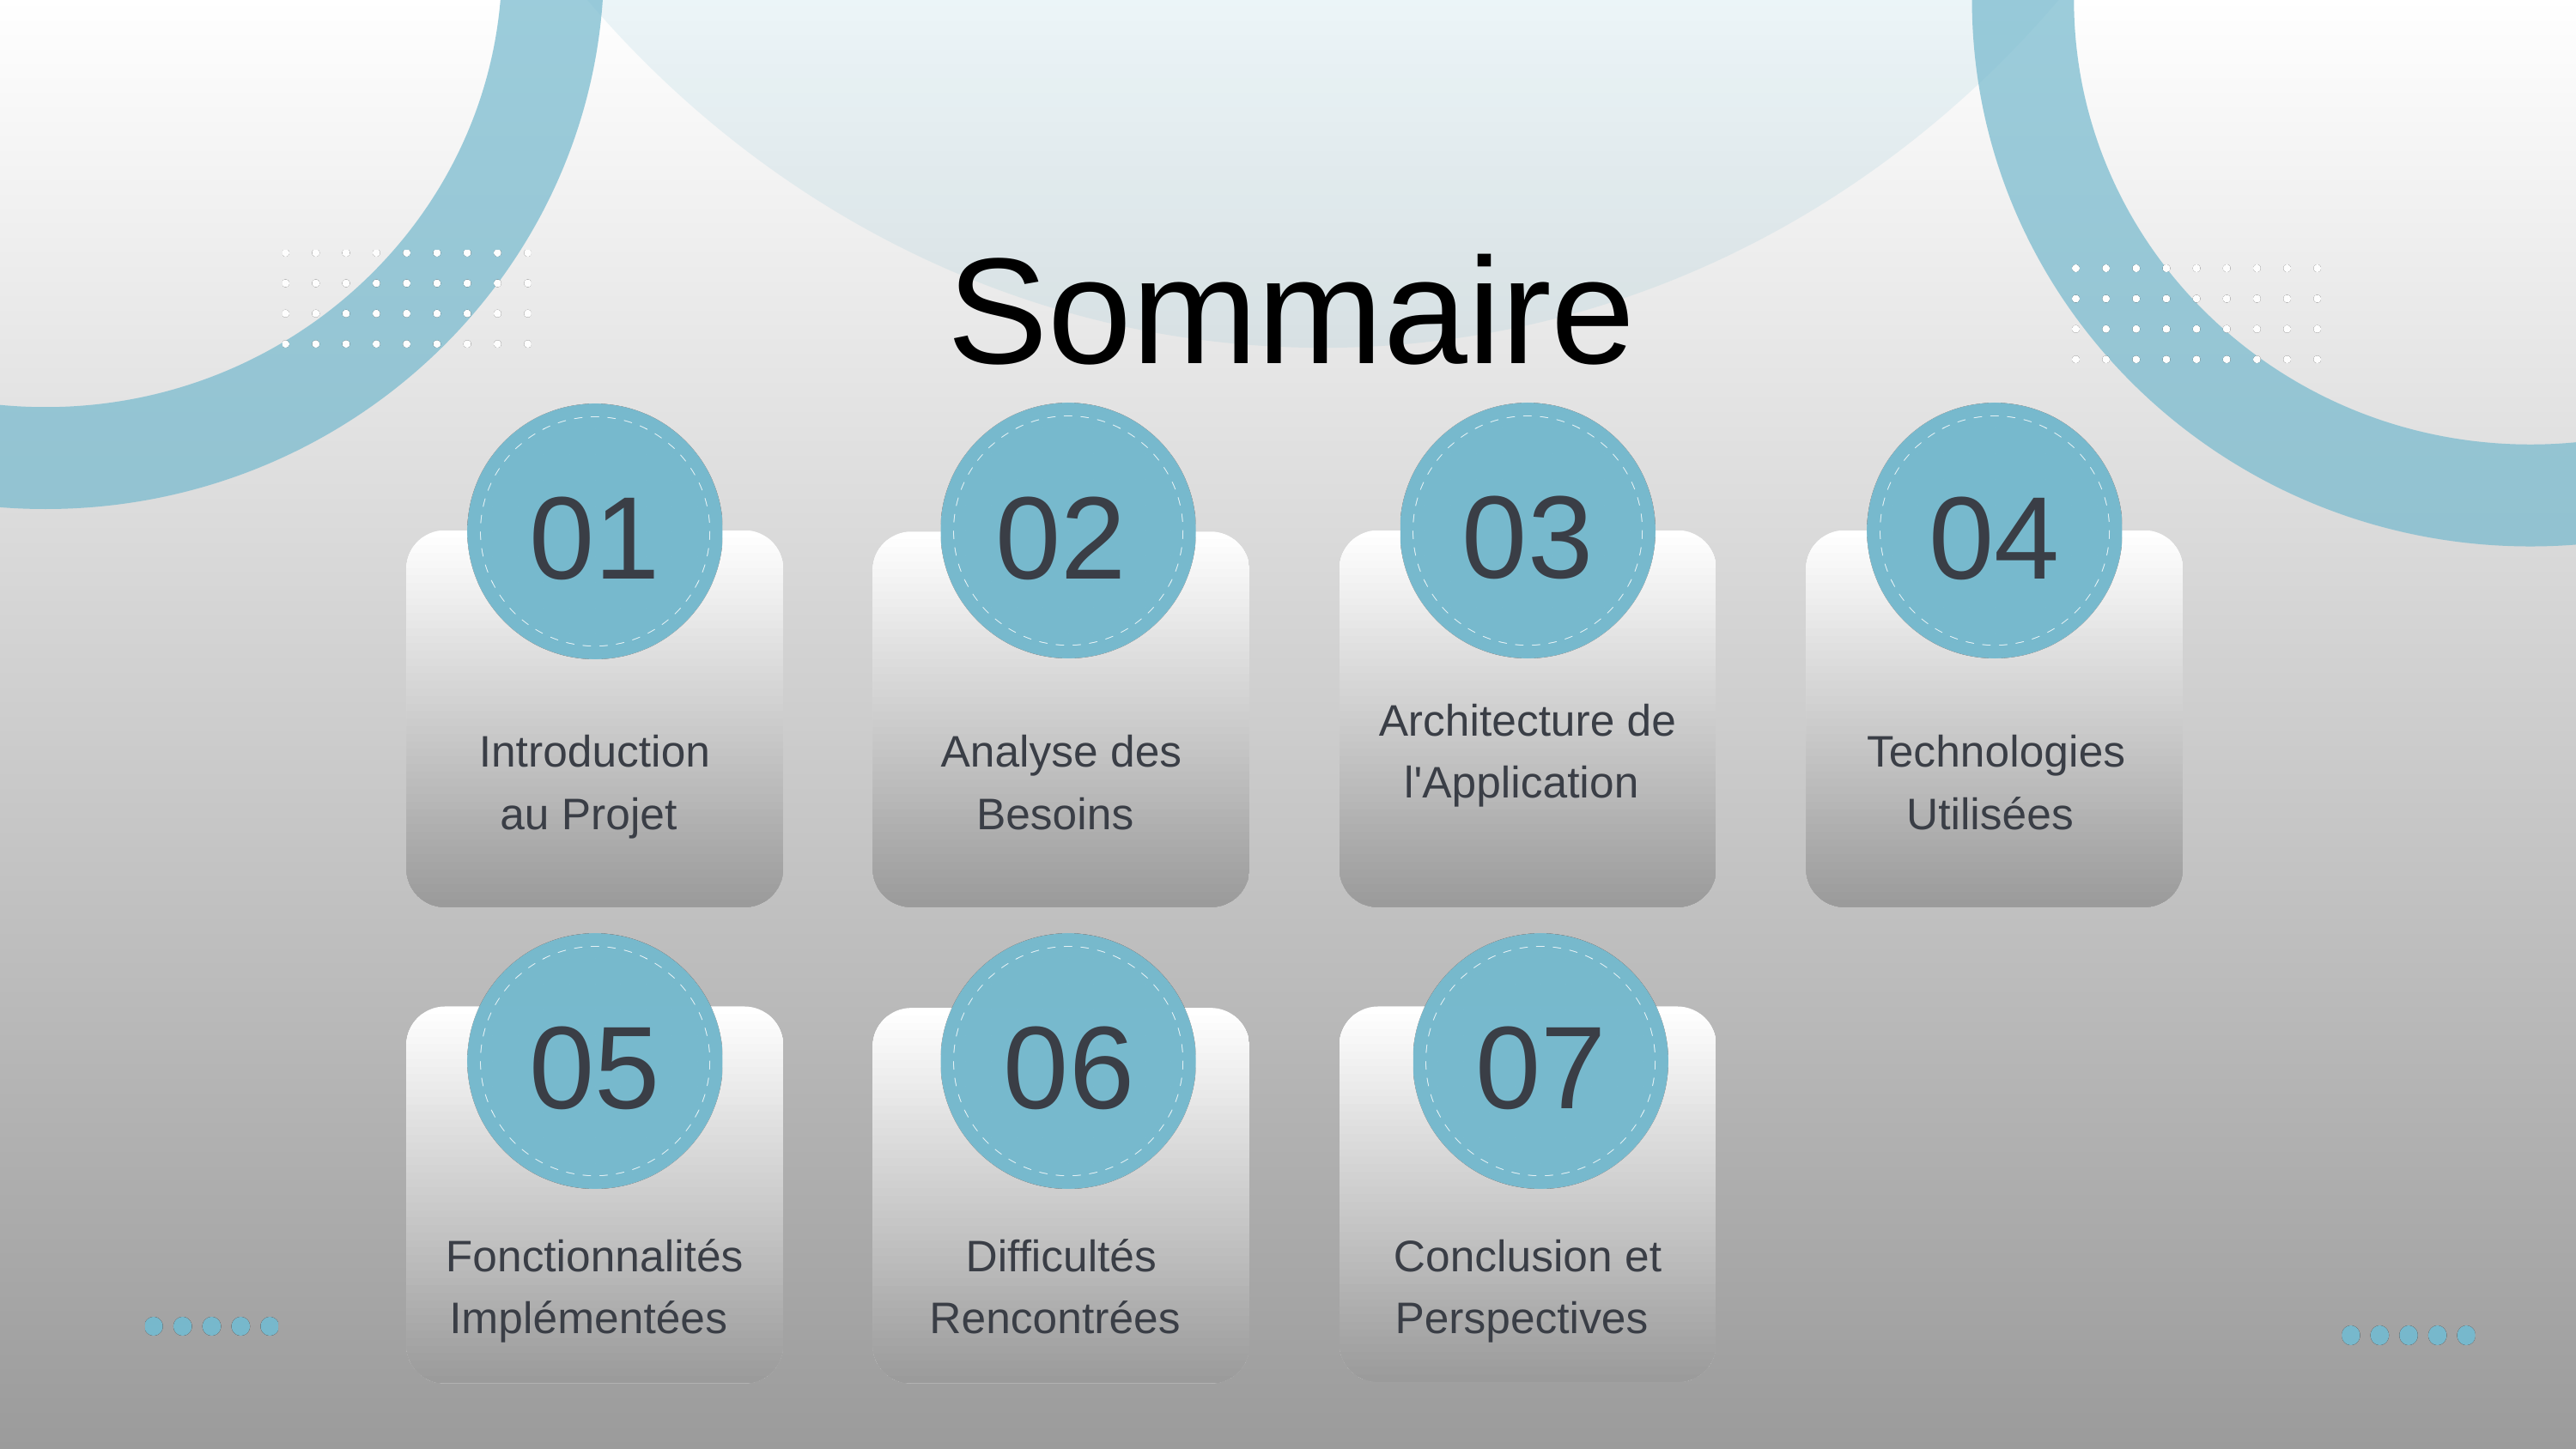

Sommaire

02

Analyse des Besoins

03

Architecture de l'Application

04

Technologies Utilisées

01

Introduction au Projet

05

Fonctionnalités Implémentées

06

Difficultés Rencontrées

07

Conclusion et Perspectives